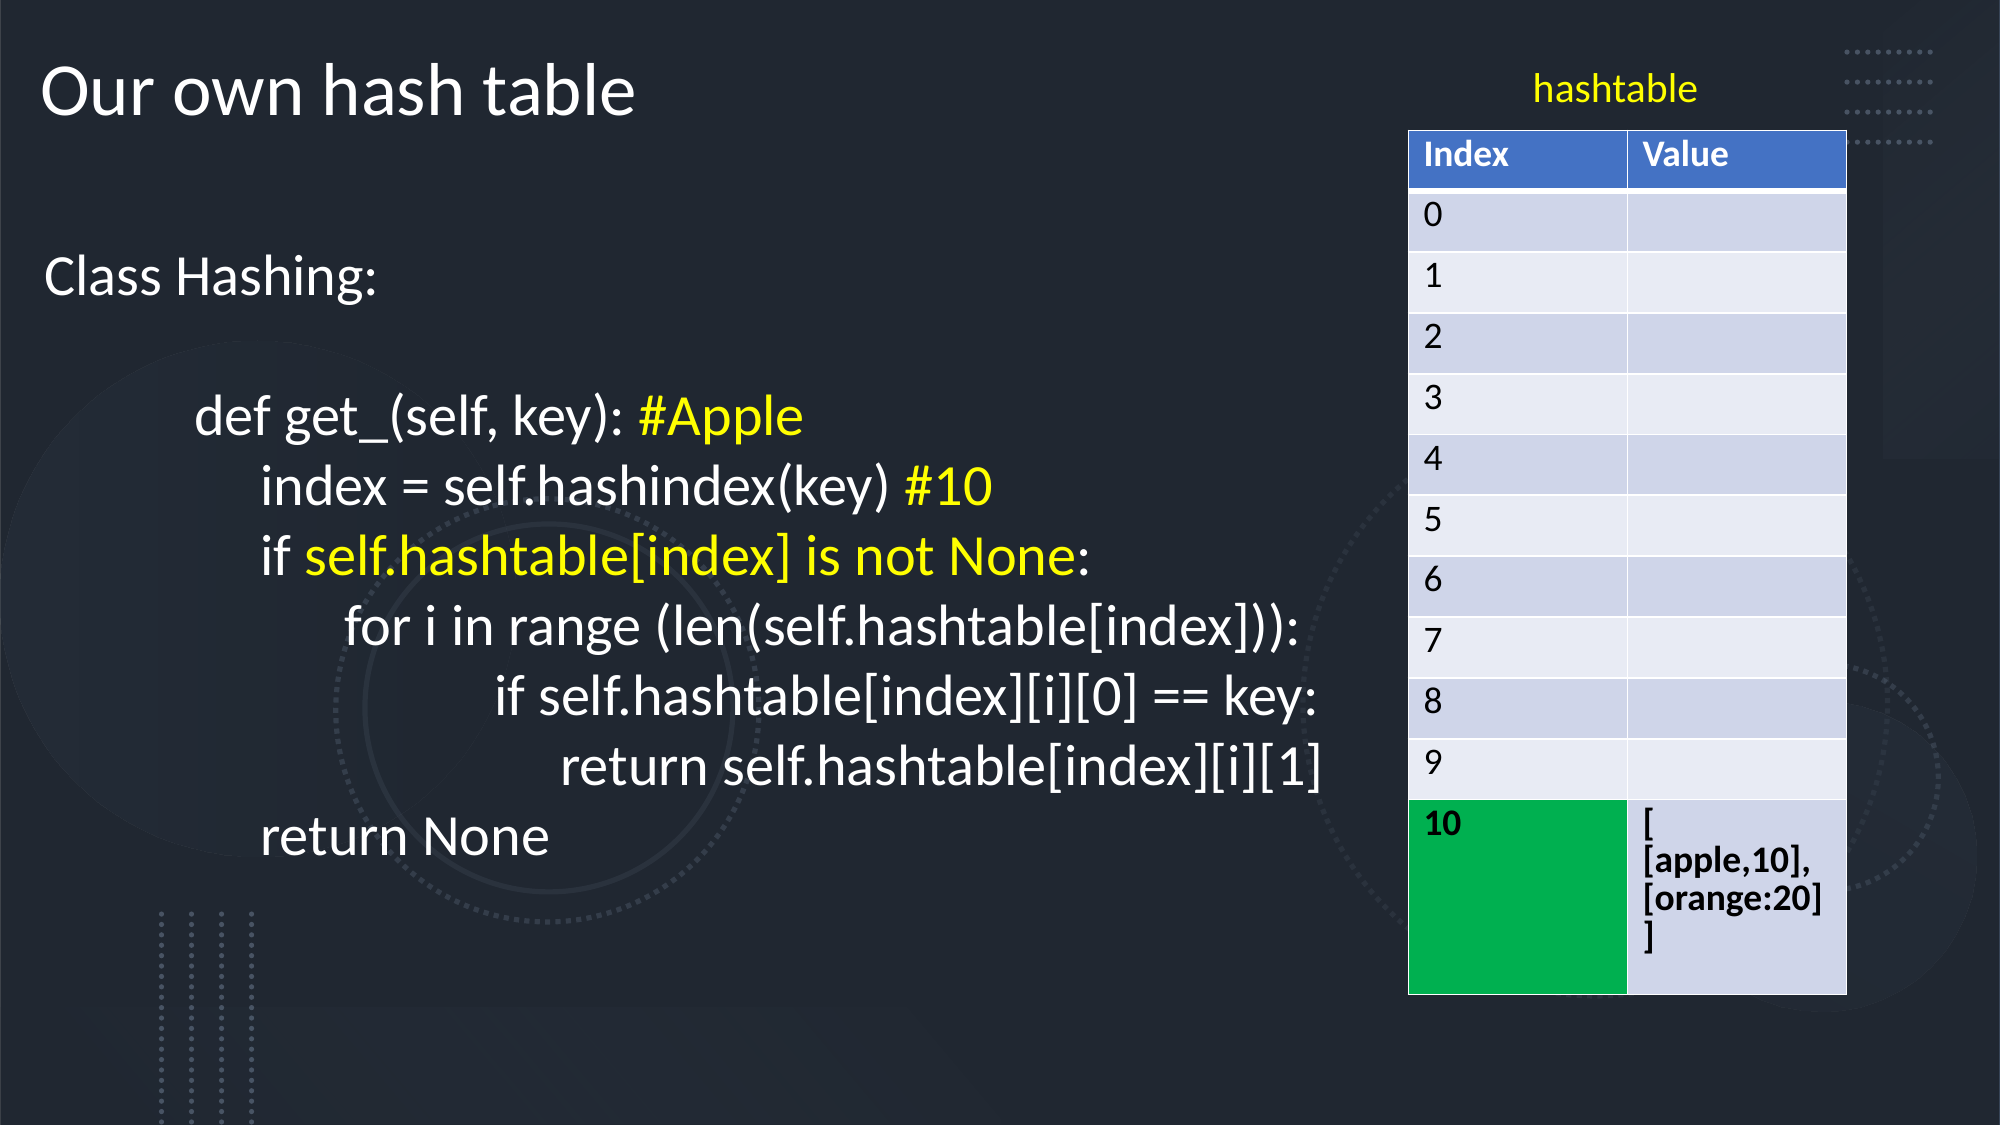

Our own hash table
hashtable
| Index | Value |
| --- | --- |
| 0 |  |
| 1 |  |
| 2 |  |
| 3 |  |
| 4 |  |
| 5 |  |
| 6 |  |
| 7 |  |
| 8 |  |
| 9 |  |
| 10 | [ [apple,10], [orange:20] ] |

Class Hashing:

	def get_(self, key): #Apple
	     index = self.hashindex(key) #10
	     if self.hashtable[index] is not None:
		for i in range (len(self.hashtable[index])):
			if self.hashtable[index][i][0] == key:
			     return self.hashtable[index][i][1]
	     return None